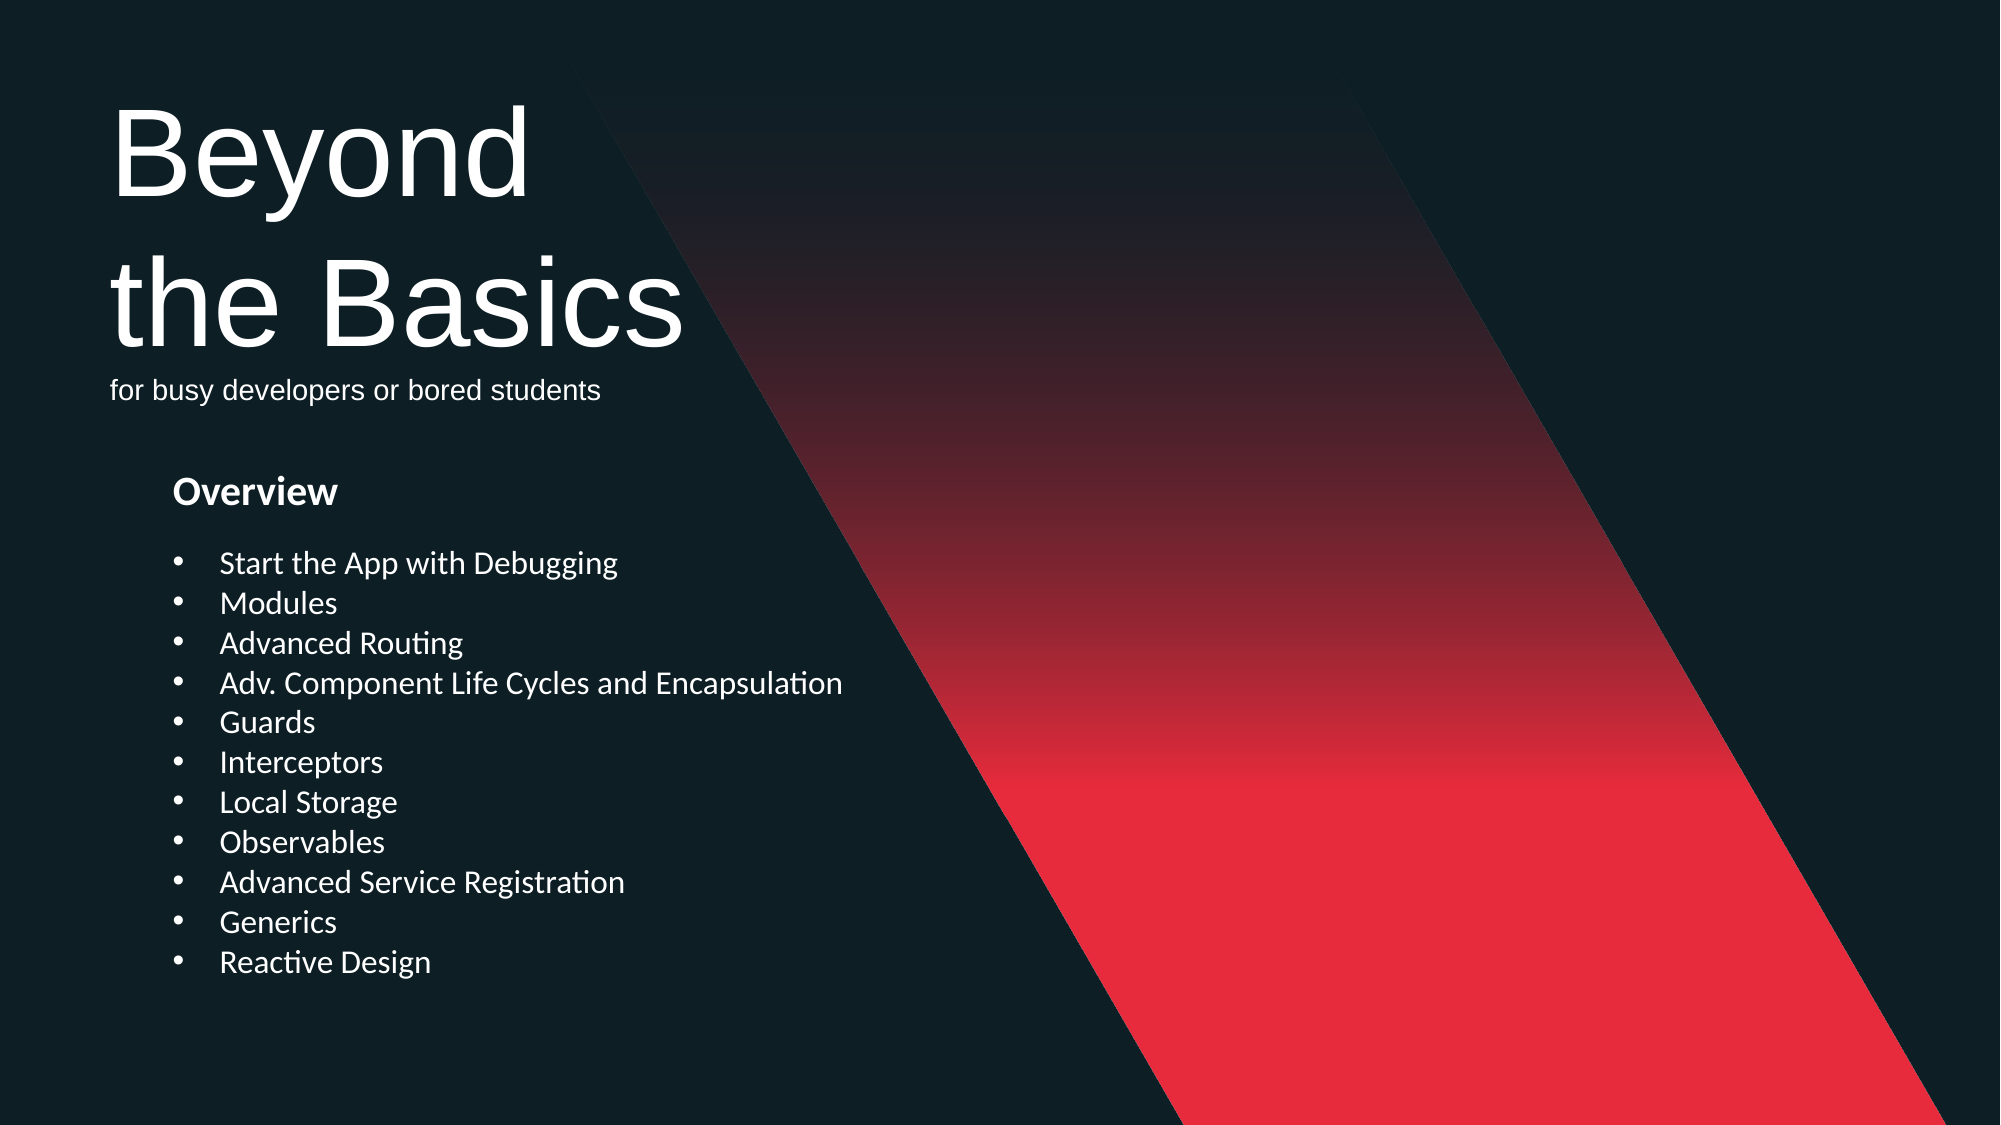

Beyond
the Basics
for busy developers or bored students
Overview
Start the App with Debugging
Modules
Advanced Routing
Adv. Component Life Cycles and Encapsulation
Guards
Interceptors
Local Storage
Observables
Advanced Service Registration
Generics
Reactive Design